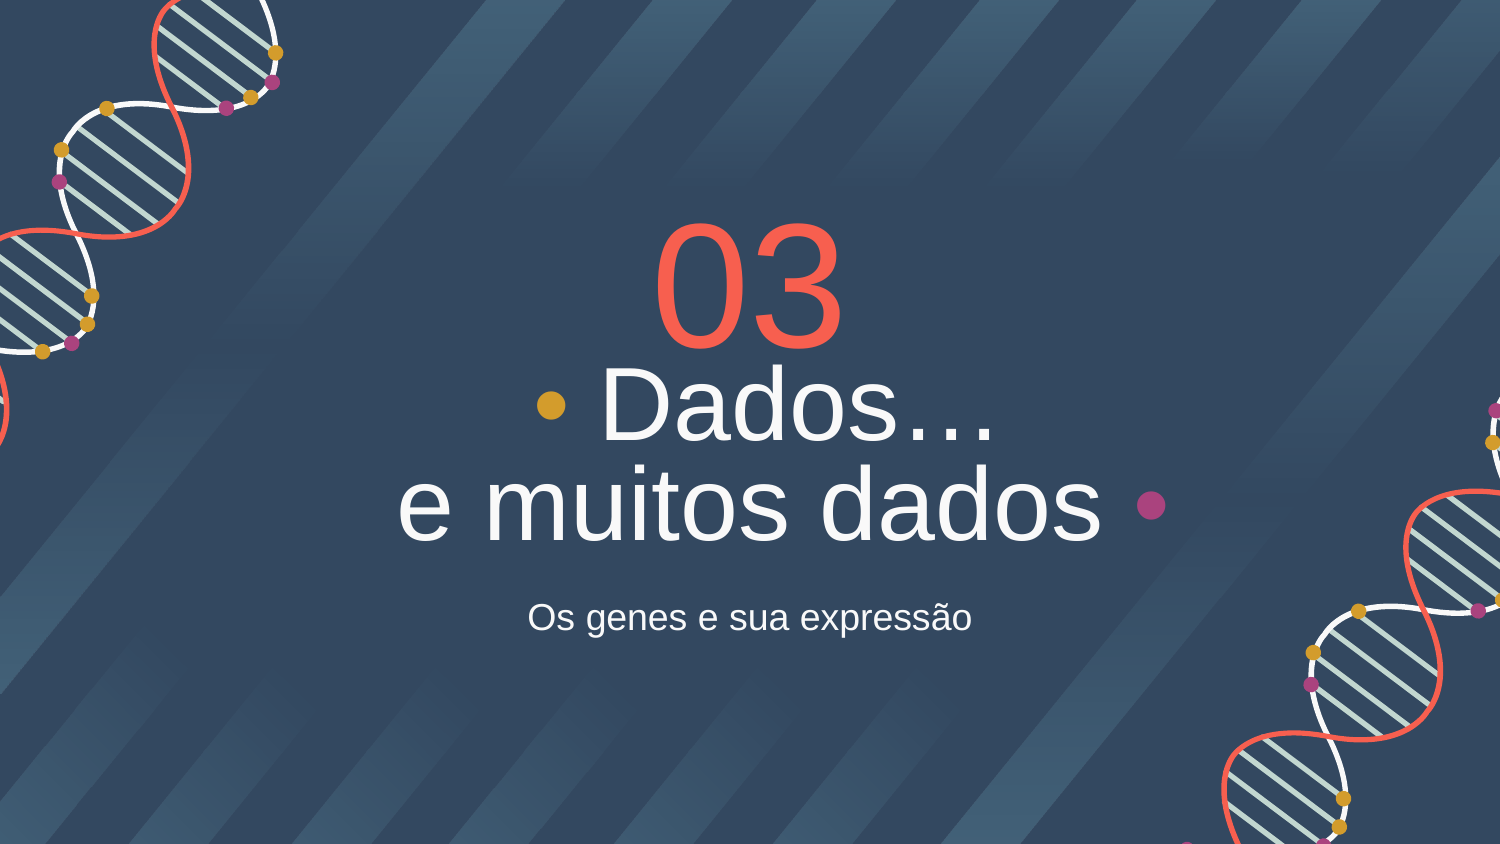

03
# • Dados…
e muitos dados •
Os genes e sua expressão